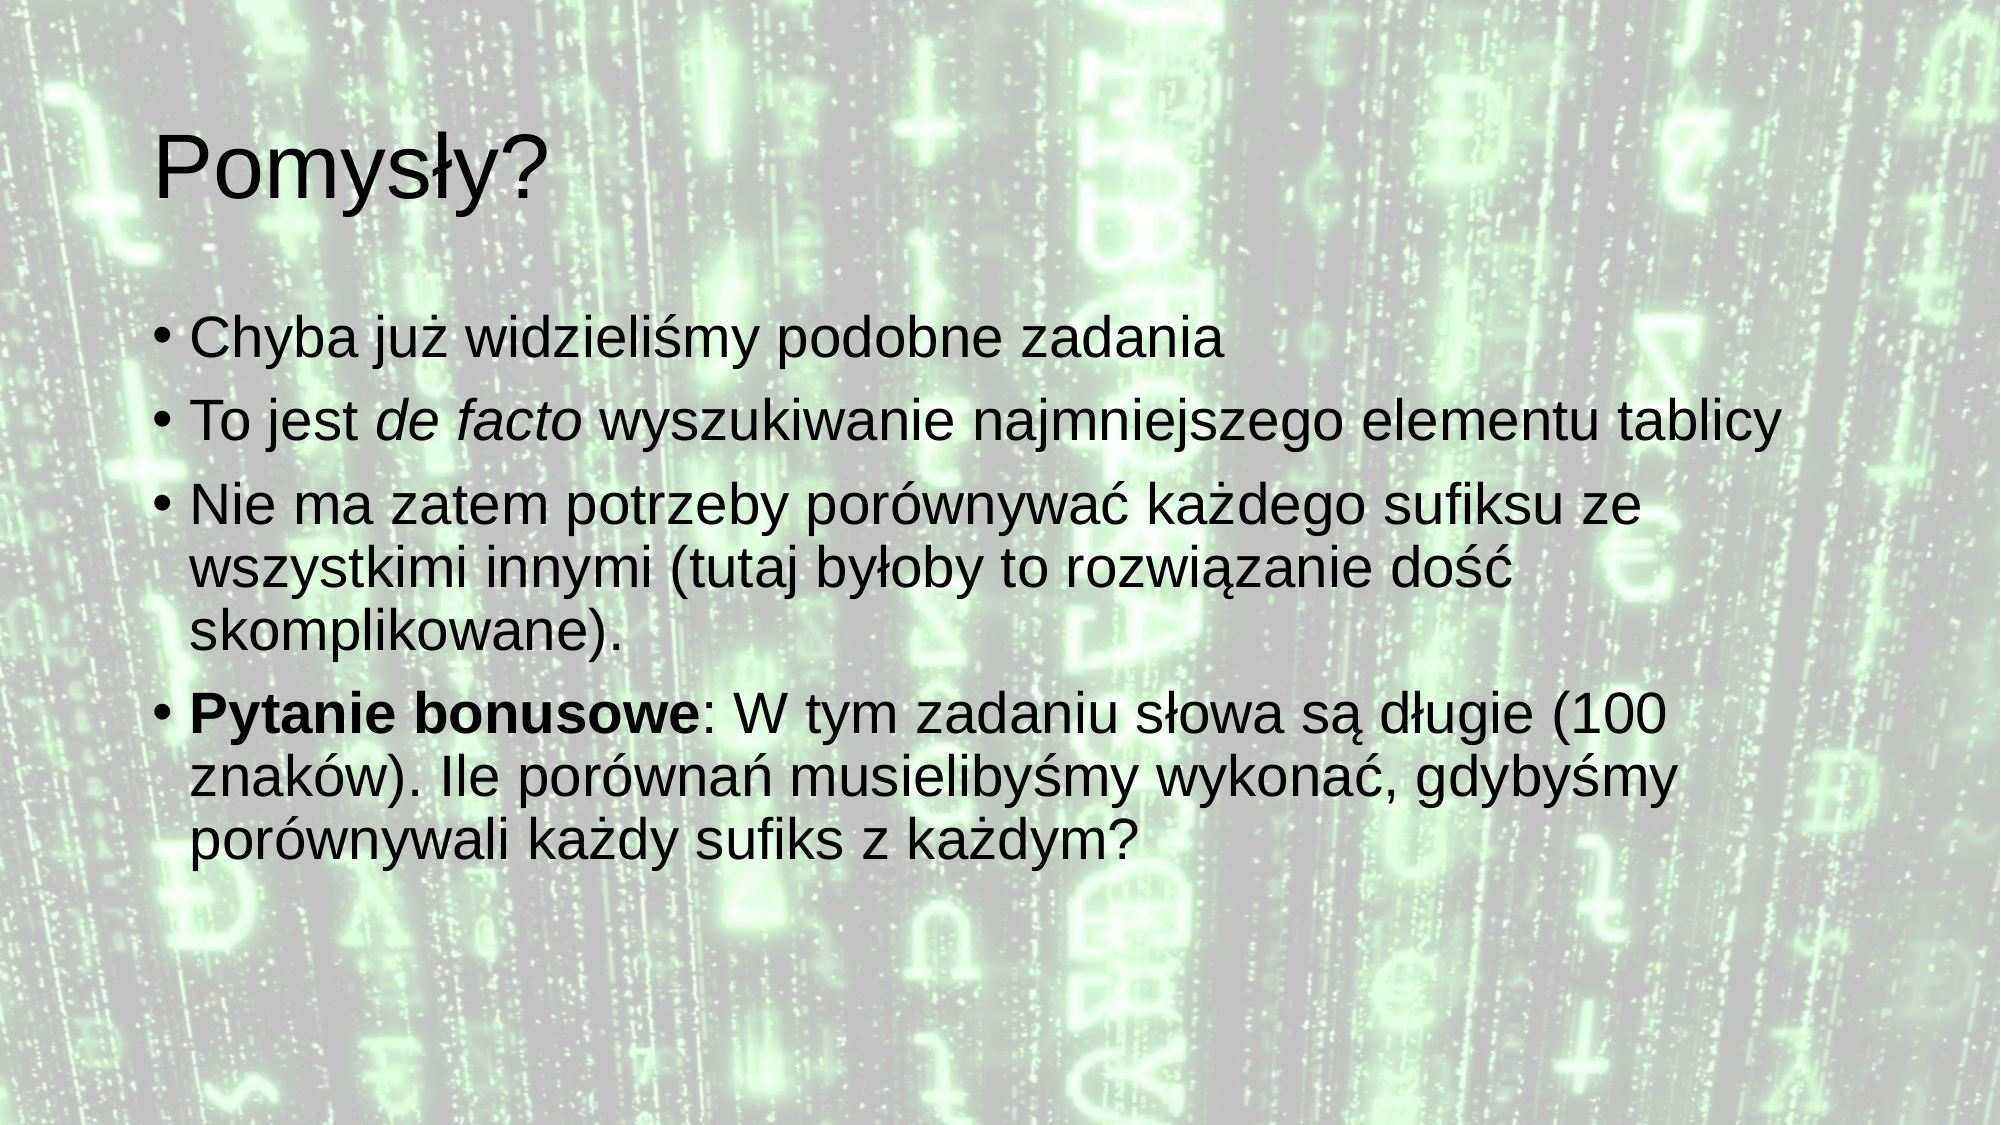

# Pomysły?
Chyba już widzieliśmy podobne zadania
To jest de facto wyszukiwanie najmniejszego elementu tablicy
Nie ma zatem potrzeby porównywać każdego sufiksu ze wszystkimi innymi (tutaj byłoby to rozwiązanie dość skomplikowane).
Pytanie bonusowe: W tym zadaniu słowa są długie (100 znaków). Ile porównań musielibyśmy wykonać, gdybyśmy porównywali każdy sufiks z każdym?